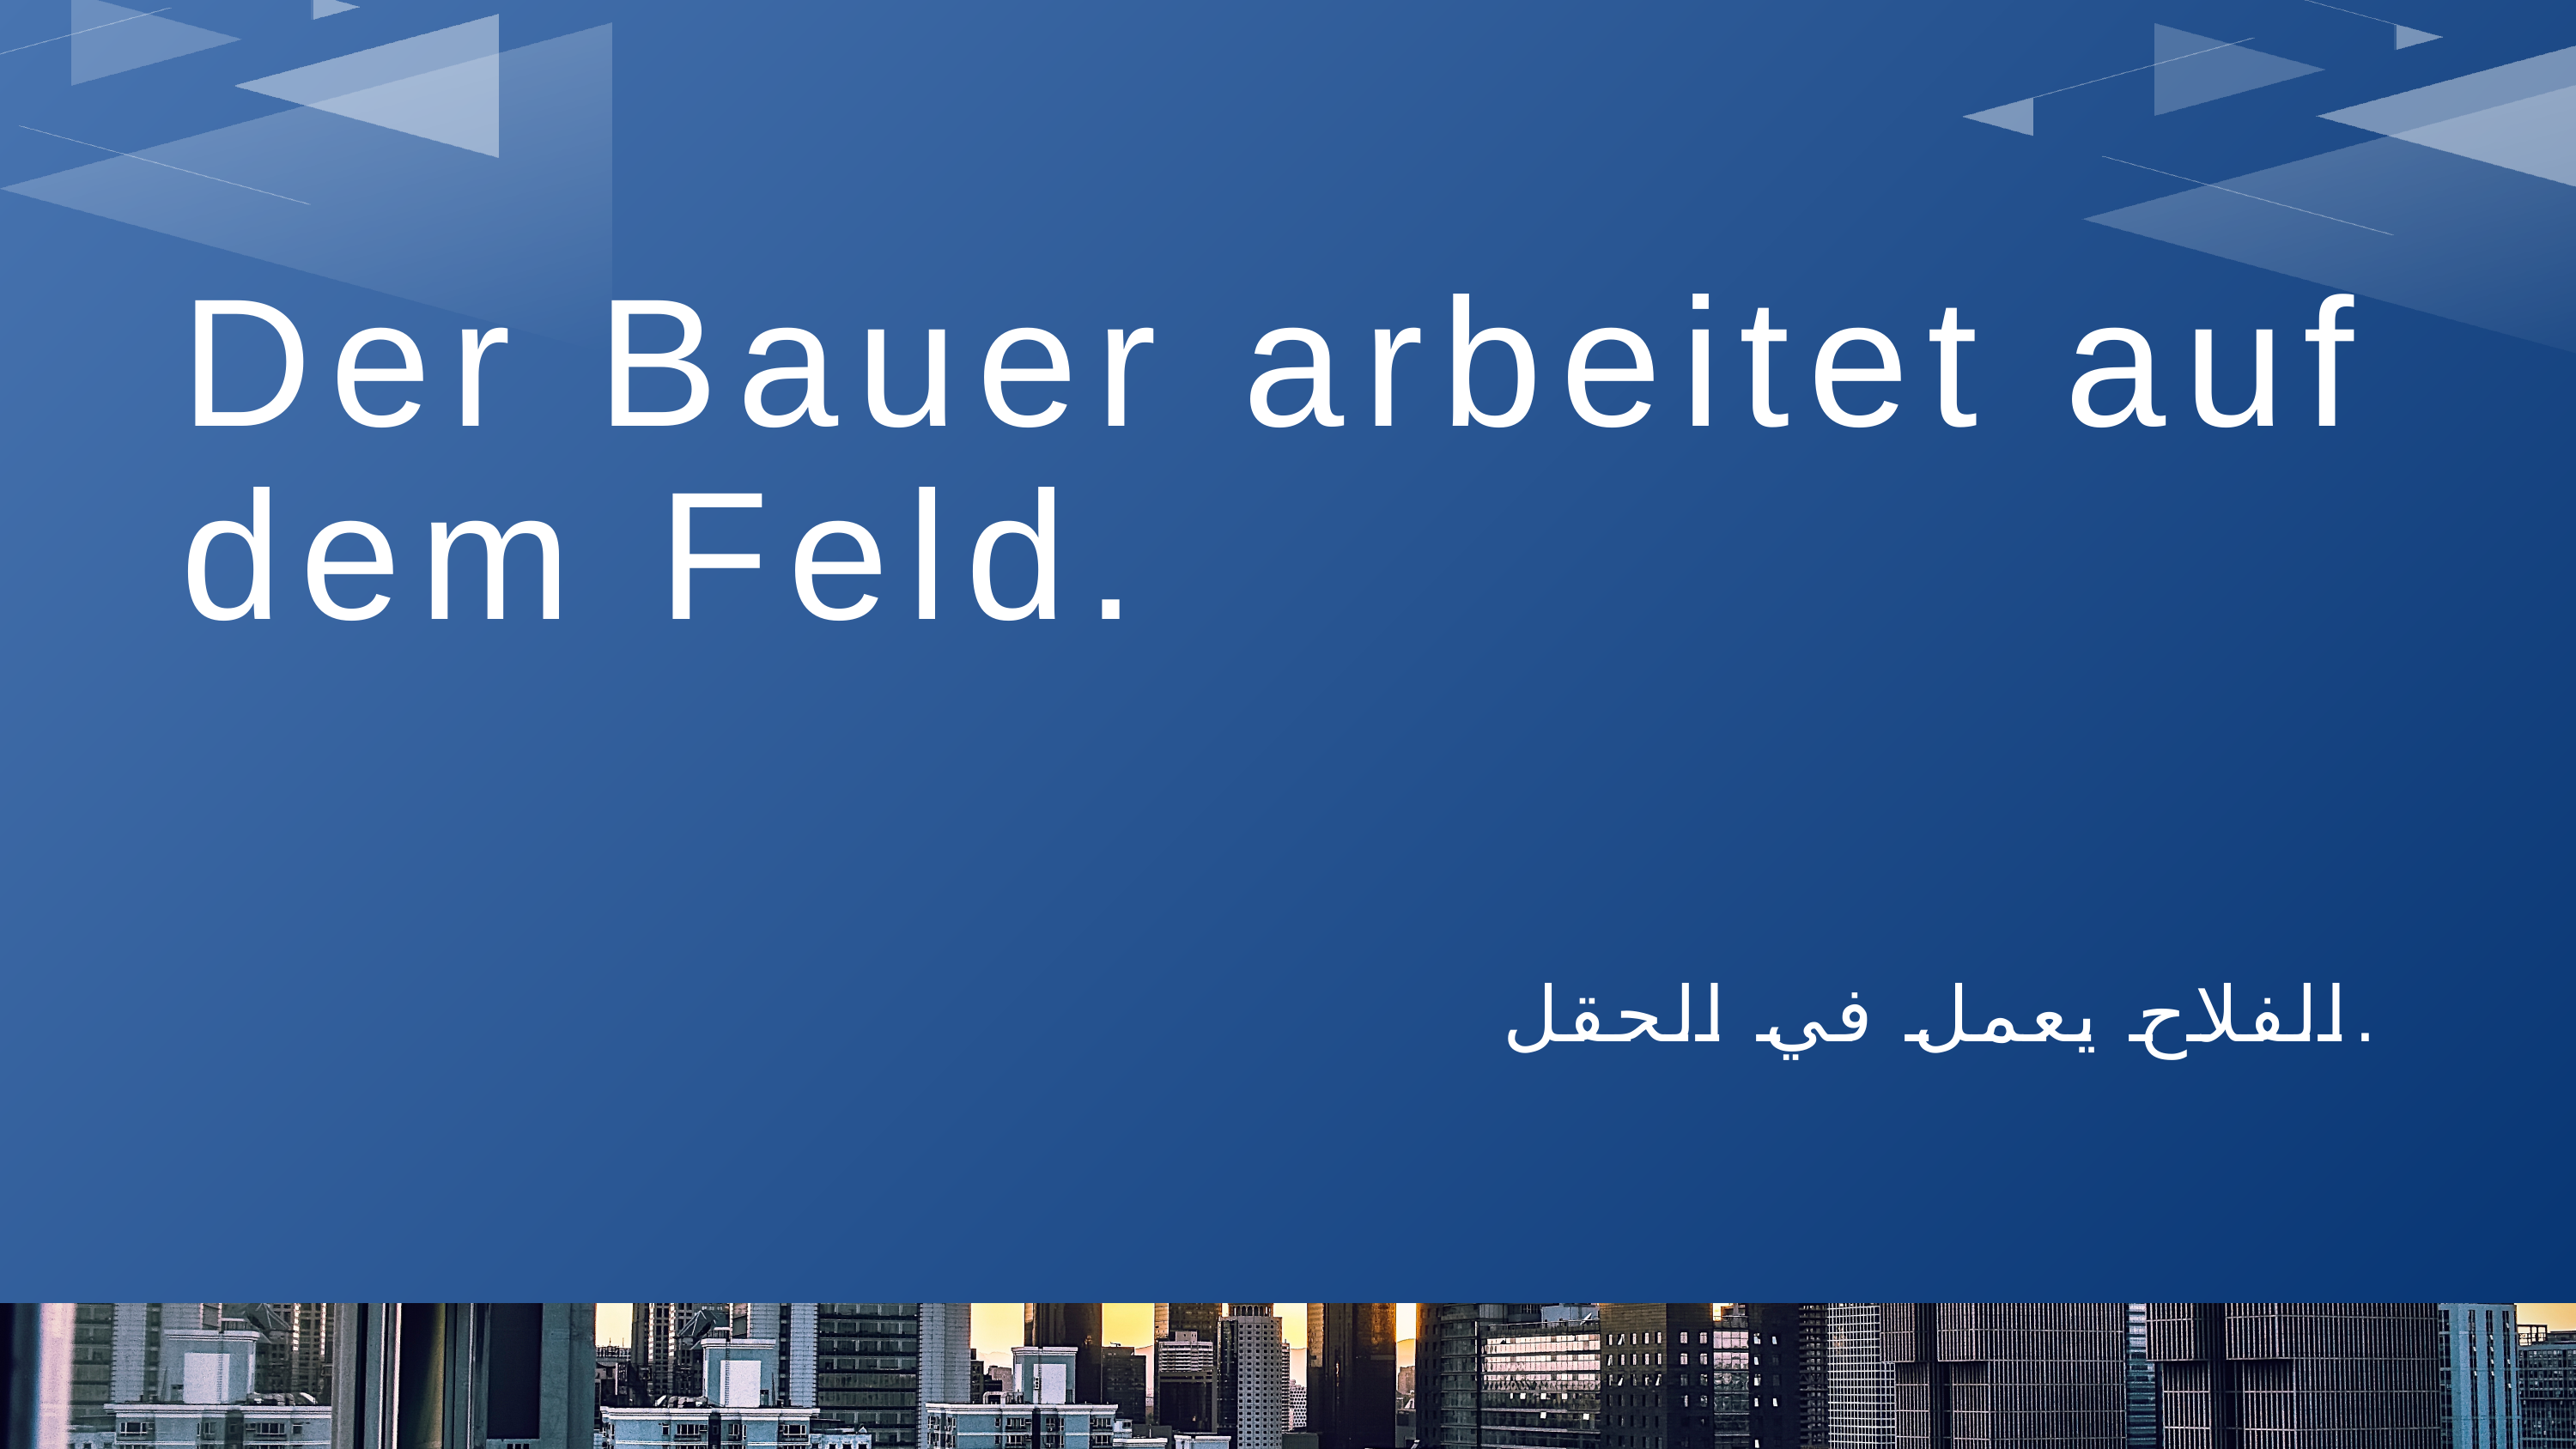

Der Bauer arbeitet auf dem Feld.
الفلاح يعمل في الحقل.